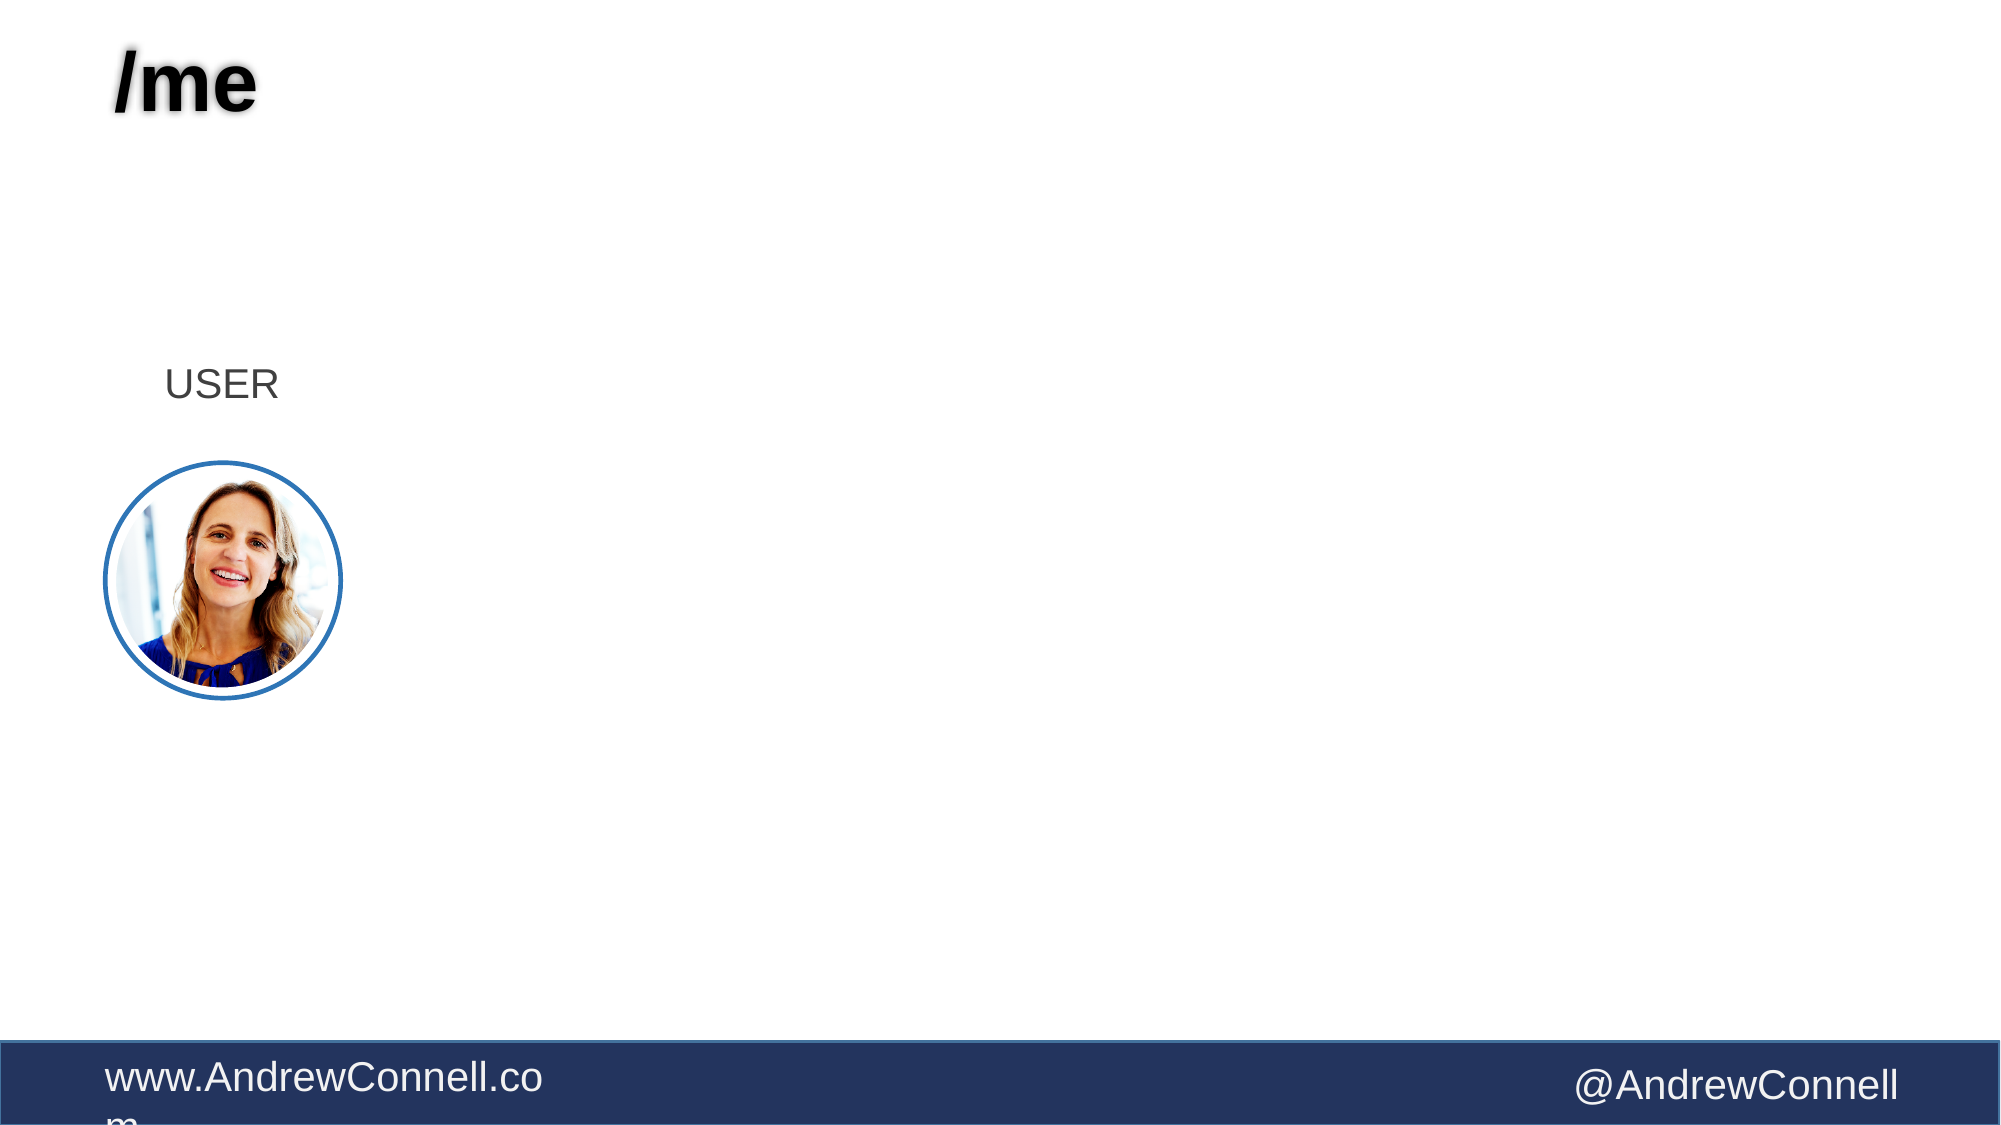

# /me

USER
ME

userPhoto
thumbnailPhoto
responsibilities
pastProjects
hireDate
address
mobile
jobTitle
schools
name
skills
alias
department
aboutMe
birthday
tags